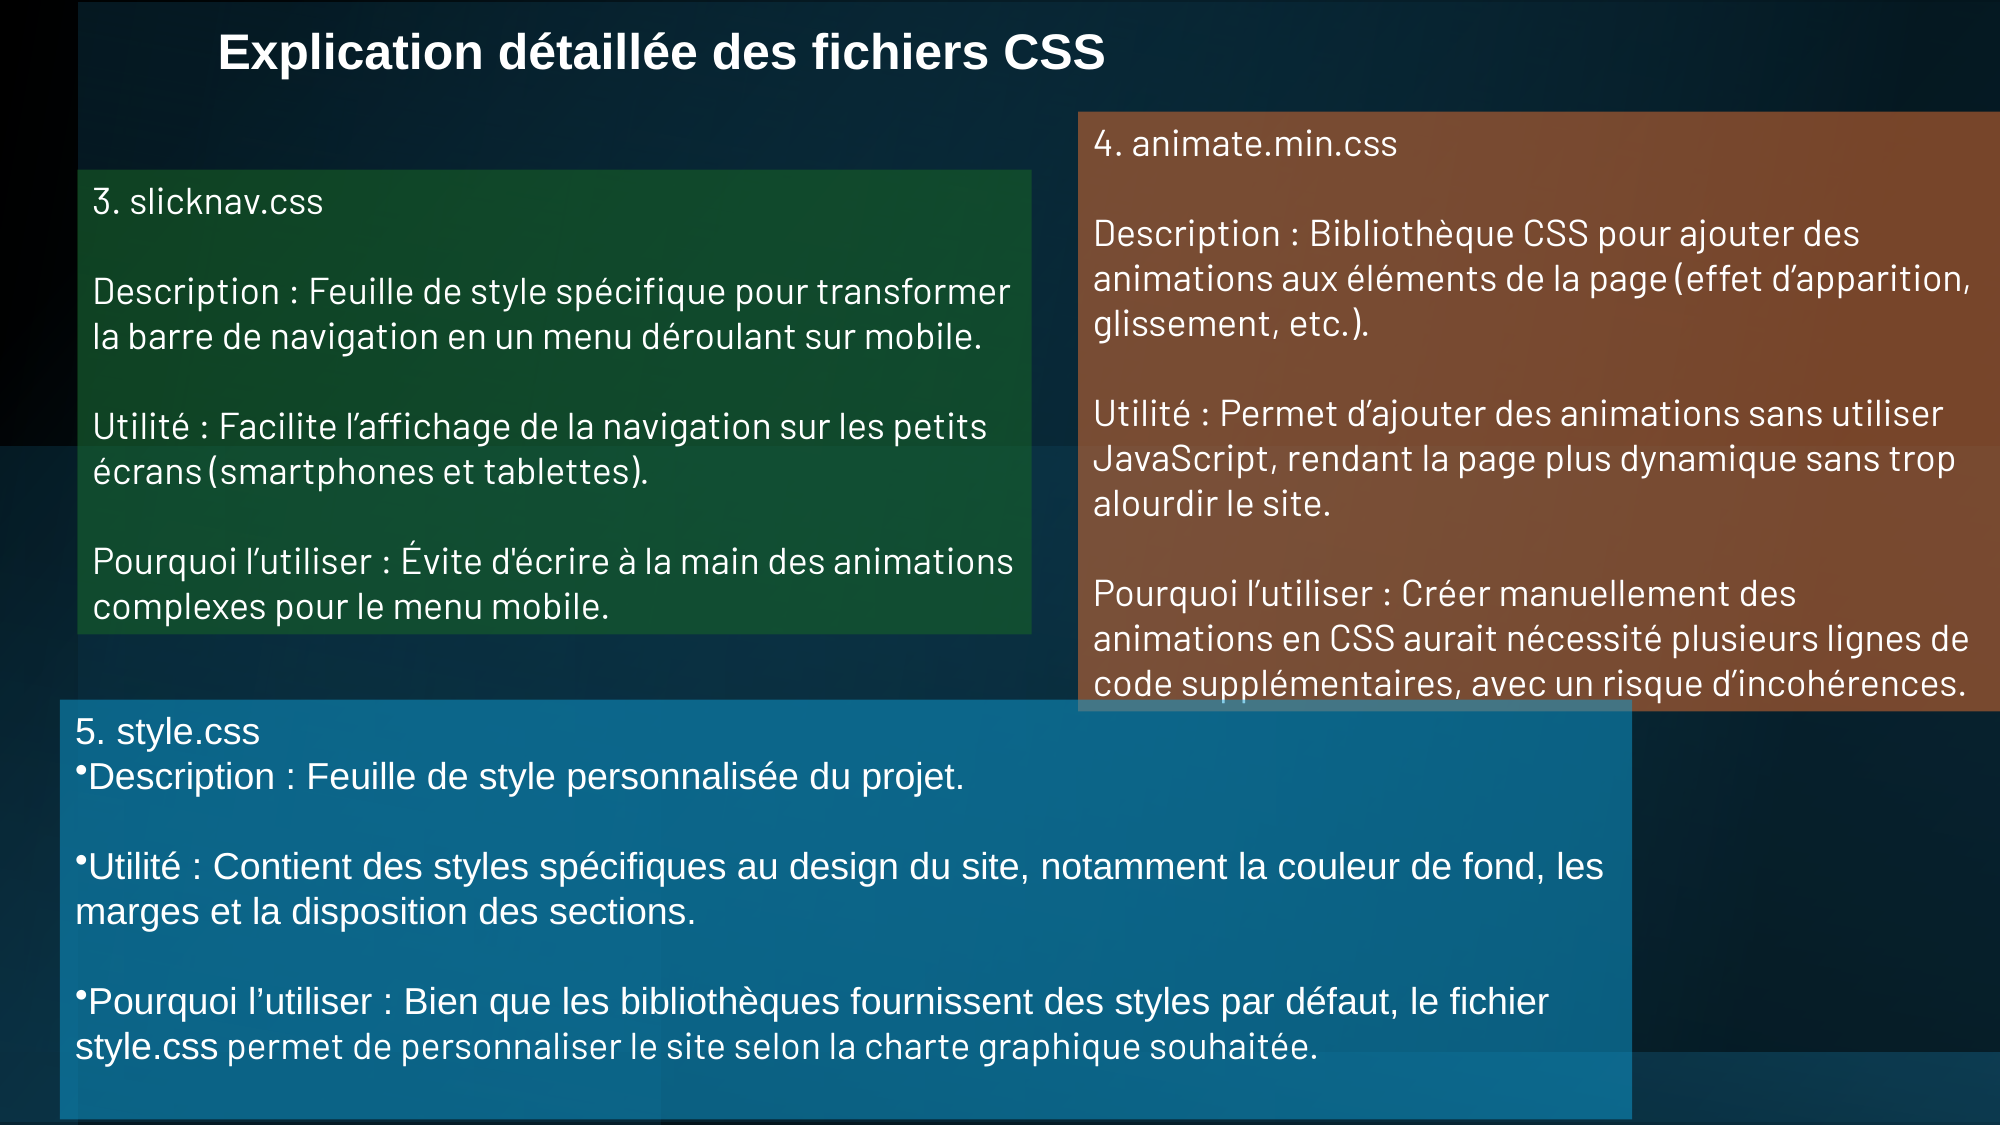

Explication détaillée des fichiers CSS

4. animate.min.css

Description : Bibliothèque CSS pour ajouter des animations aux éléments de la page (effet d’apparition, glissement, etc.).

Utilité : Permet d’ajouter des animations sans utiliser JavaScript, rendant la page plus dynamique sans trop alourdir le site.

Pourquoi l’utiliser : Créer manuellement des animations en CSS aurait nécessité plusieurs lignes de code supplémentaires, avec un risque d’incohérences.
3. slicknav.css

Description : Feuille de style spécifique pour transformer la barre de navigation en un menu déroulant sur mobile.

Utilité : Facilite l’affichage de la navigation sur les petits écrans (smartphones et tablettes).

Pourquoi l’utiliser : Évite d'écrire à la main des animations complexes pour le menu mobile.

#
5. style.css
Description : Feuille de style personnalisée du projet.

Utilité : Contient des styles spécifiques au design du site, notamment la couleur de fond, les marges et la disposition des sections.

Pourquoi l’utiliser : Bien que les bibliothèques fournissent des styles par défaut, le fichier style.css permet de personnaliser le site selon la charte graphique souhaitée.